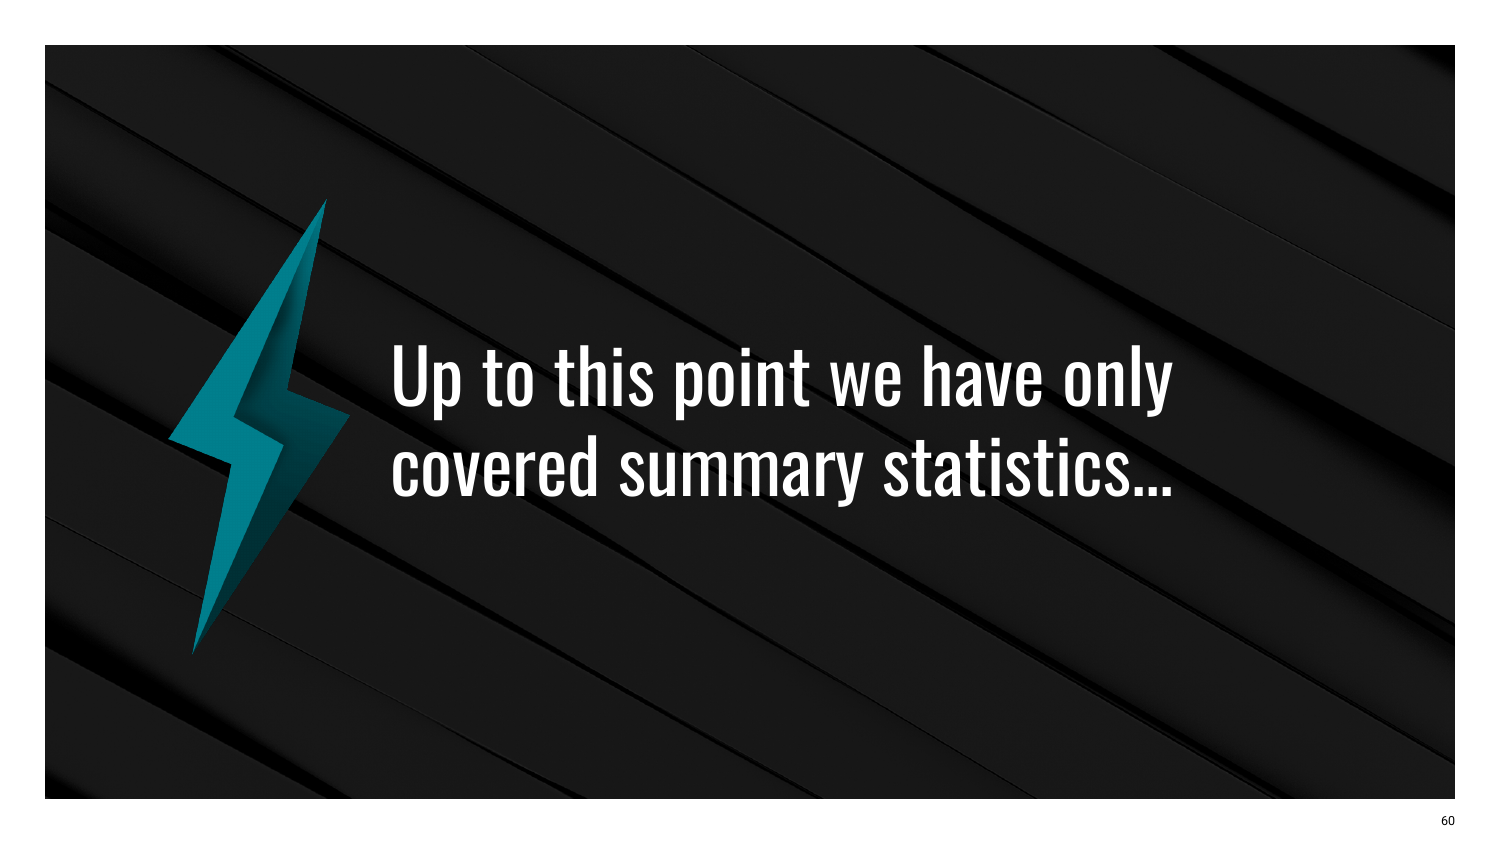

# Up to this point we have only covered summary statistics...